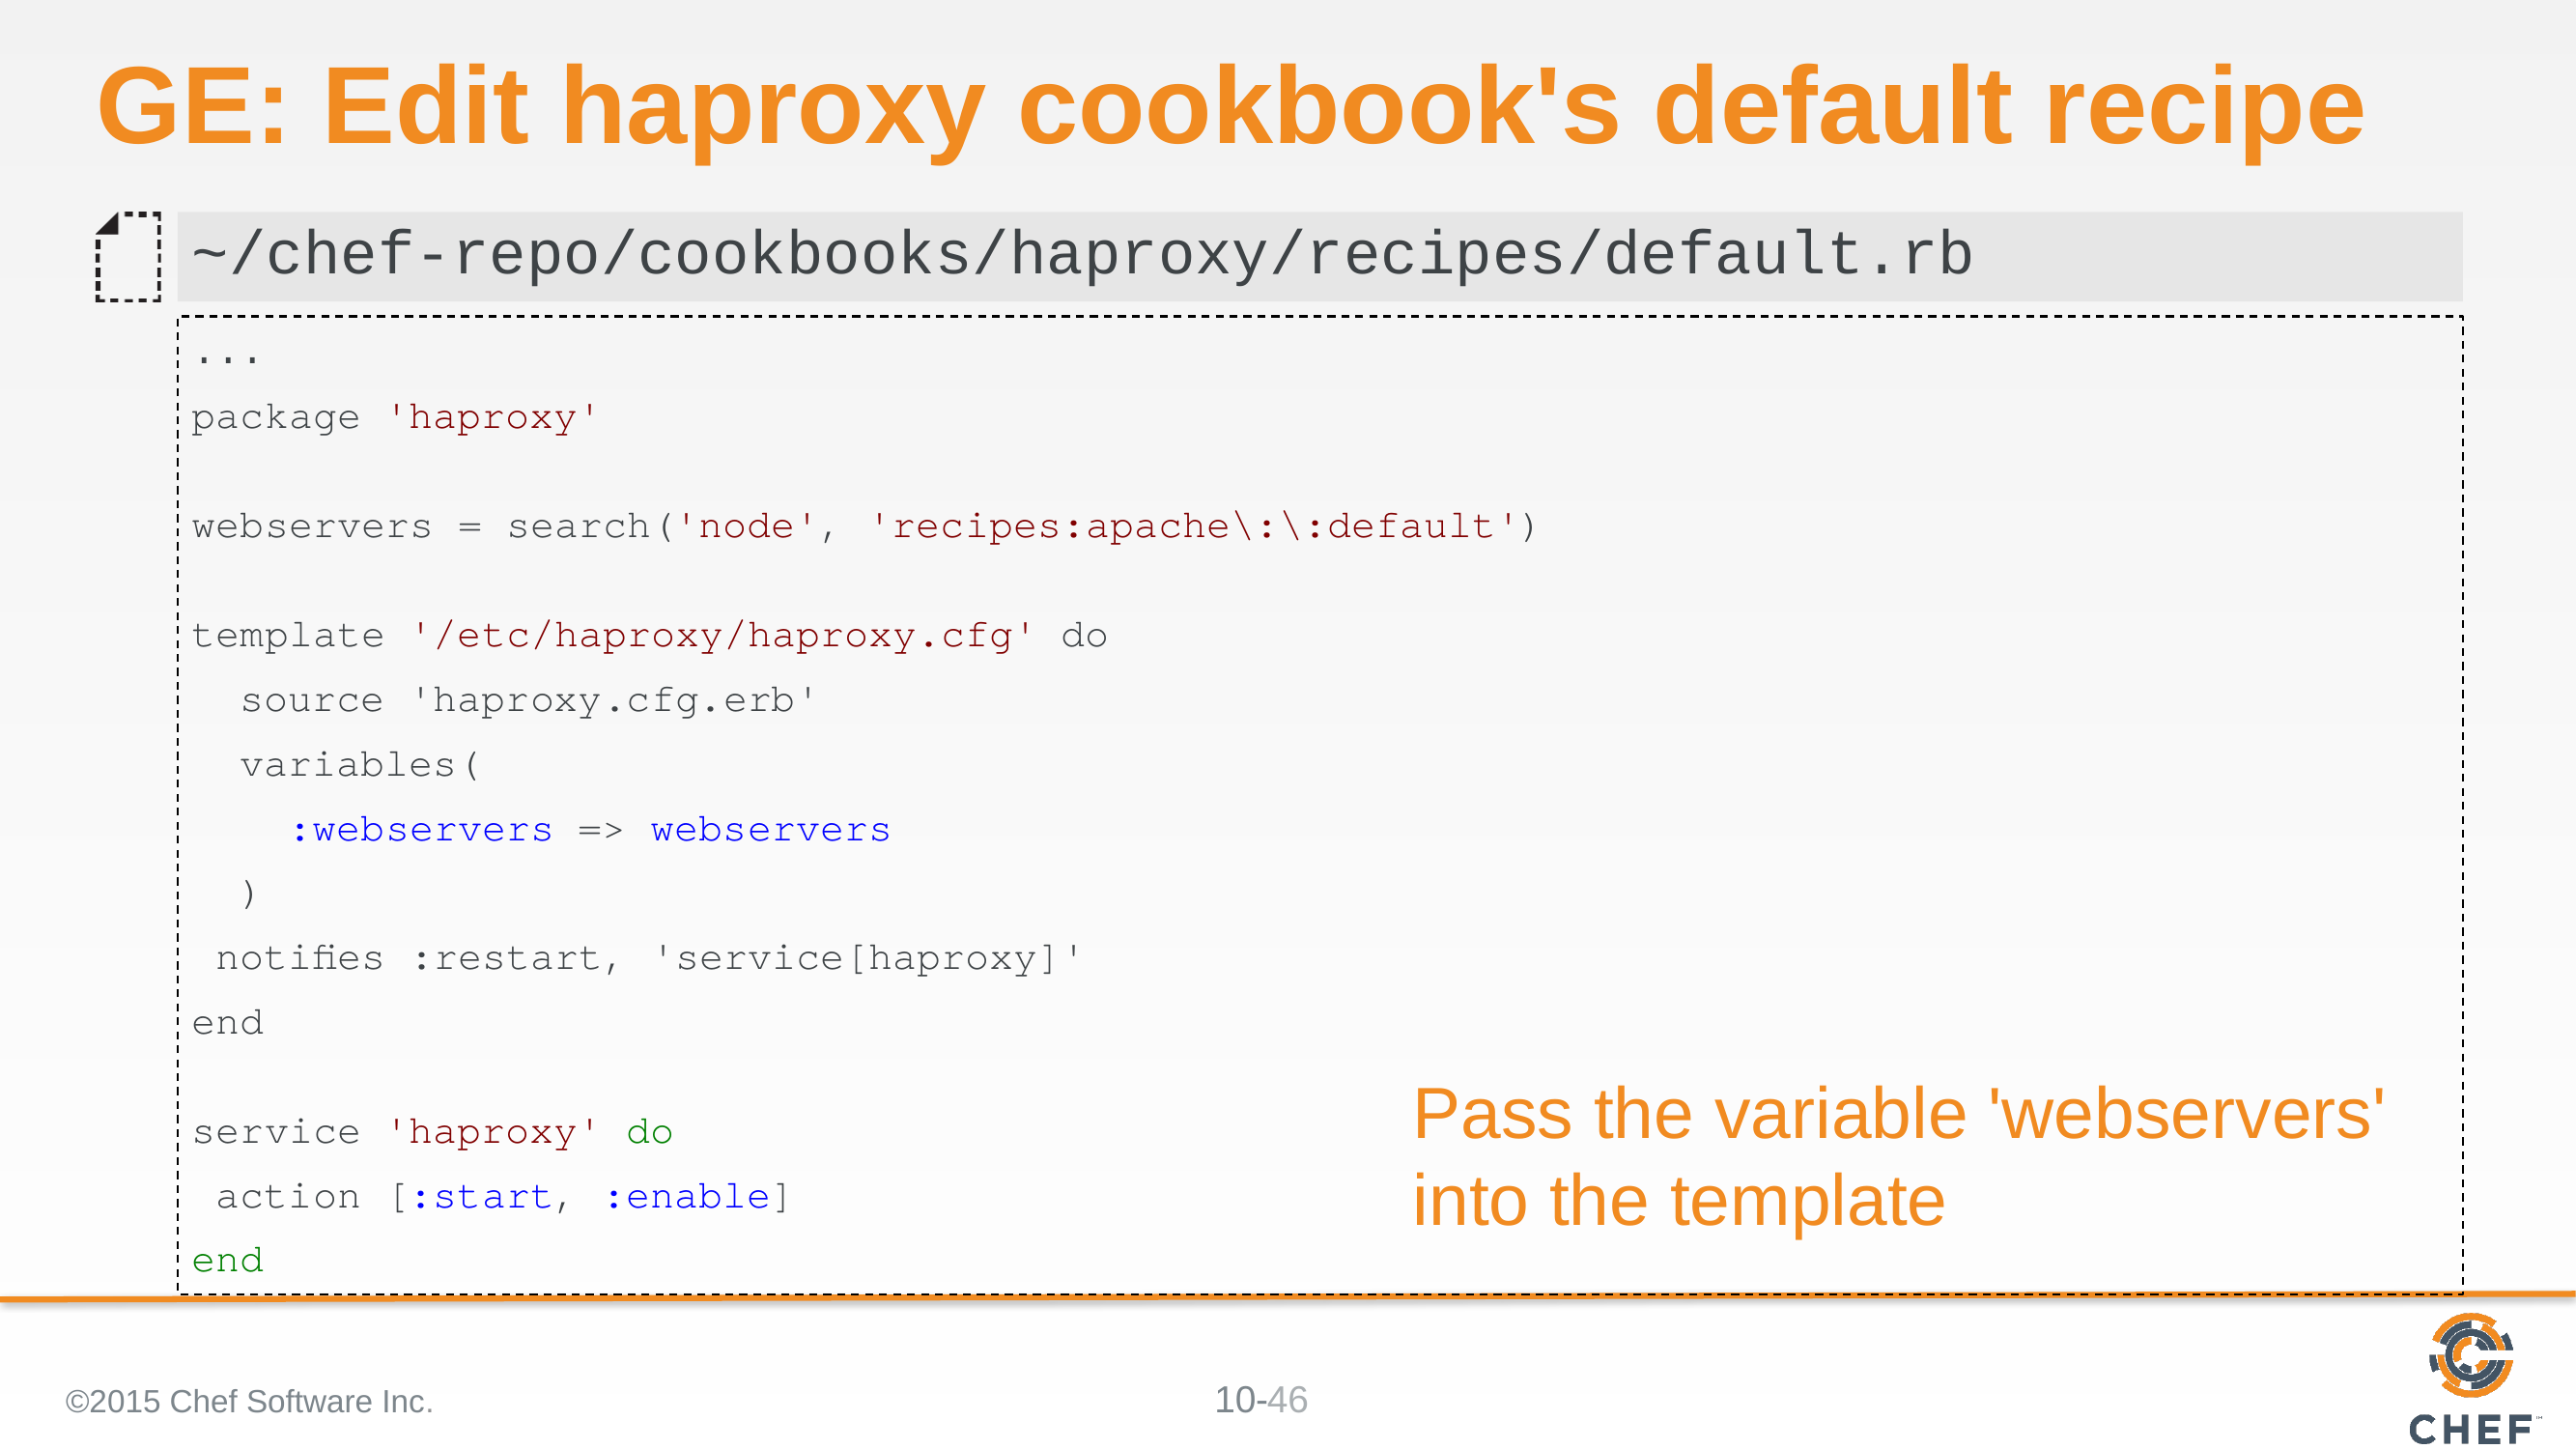

# GE: Edit haproxy cookbook's default recipe
~/chef-repo/cookbooks/haproxy/recipes/default.rb
...
package 'haproxy'

webservers = search('node', 'recipes:apache\:\:default')

template '/etc/haproxy/haproxy.cfg' do
  source 'haproxy.cfg.erb'
  variables(
    :webservers => webservers
  )
 notifies :restart, 'service[haproxy]'
end

service 'haproxy' do
 action [:start, :enable]
end

Pass the variable 'webservers' into the template
©2015 Chef Software Inc.
46